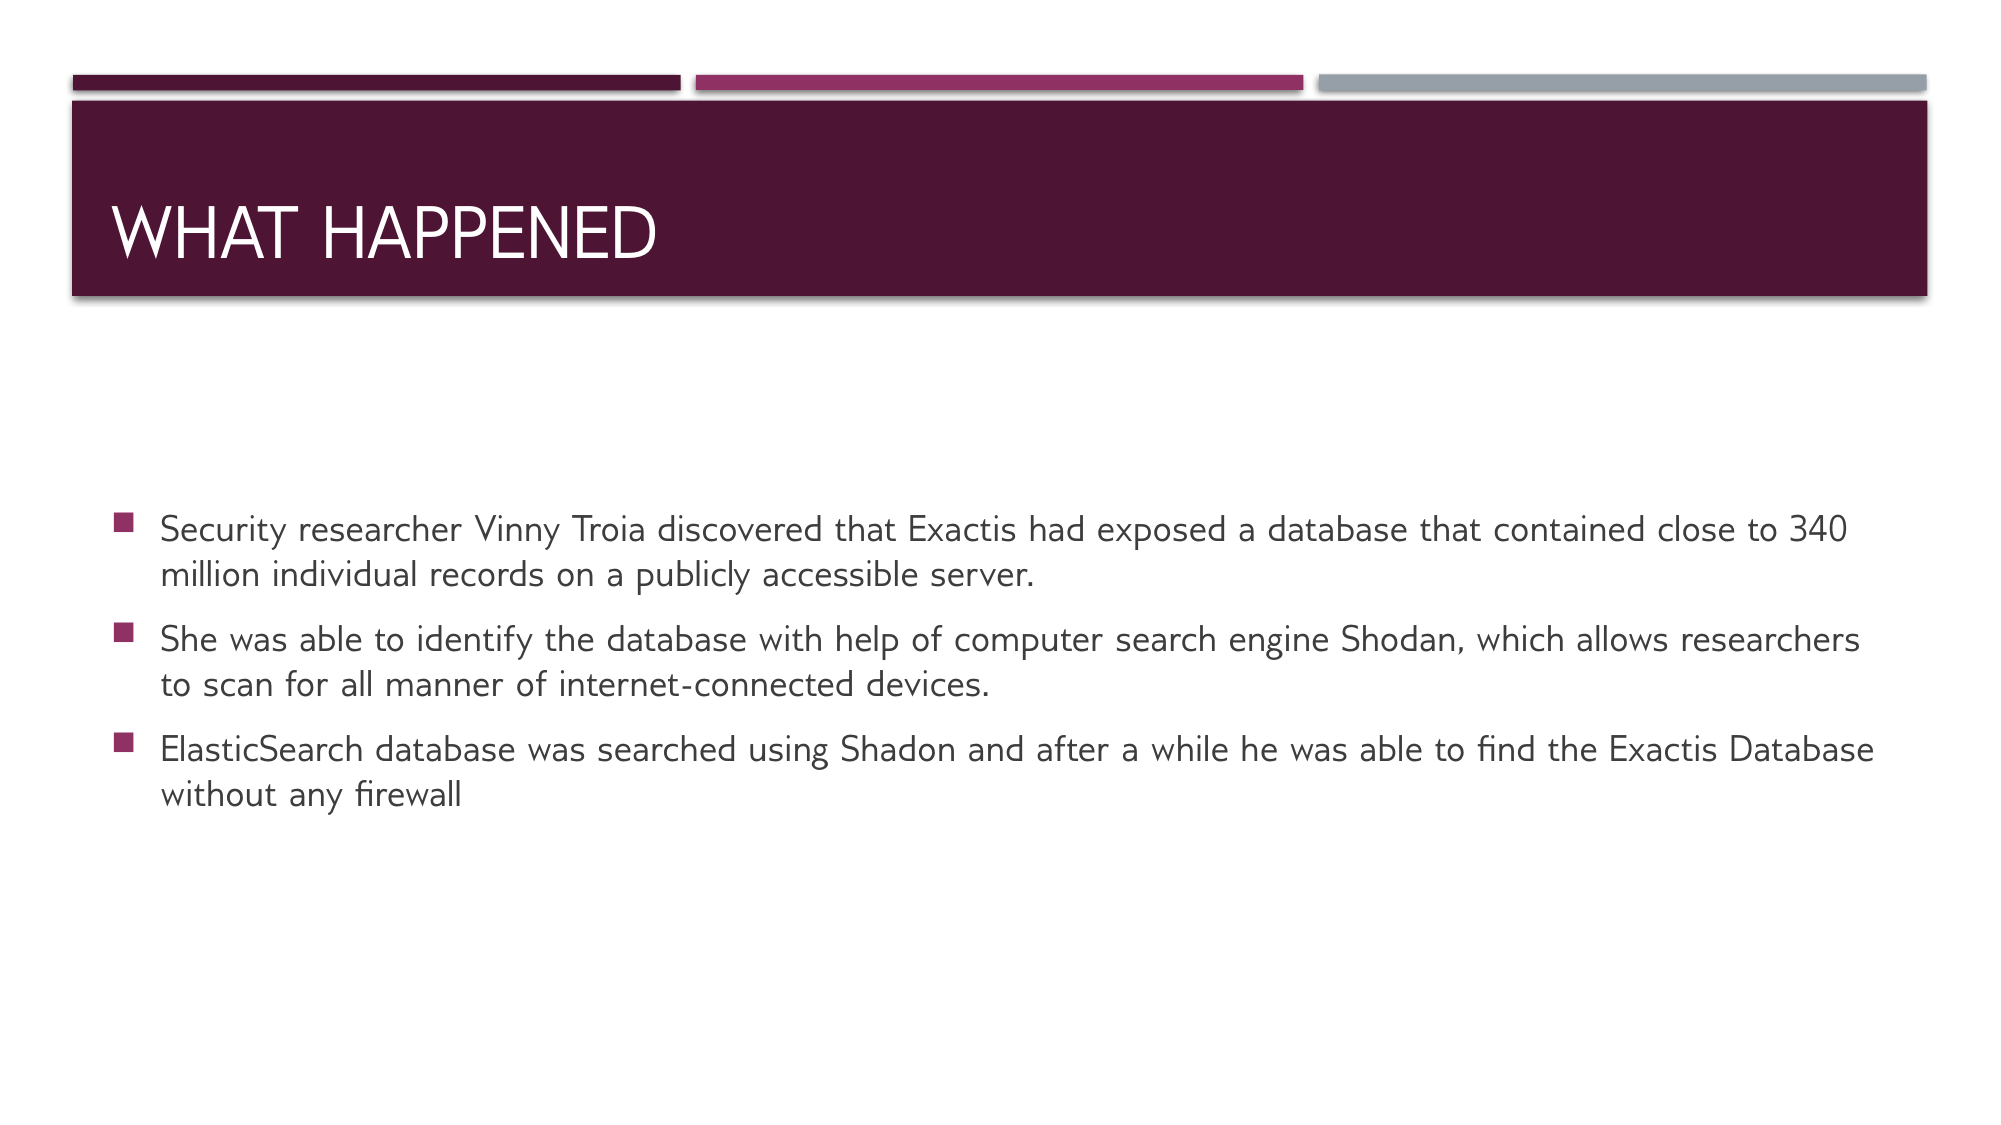

# What Happened
Security researcher Vinny Troia discovered that Exactis had exposed a database that contained close to 340 million individual records on a publicly accessible server.
She was able to identify the database with help of computer search engine Shodan, which allows researchers to scan for all manner of internet-connected devices.
ElasticSearch database was searched using Shadon and after a while he was able to find the Exactis Database without any firewall